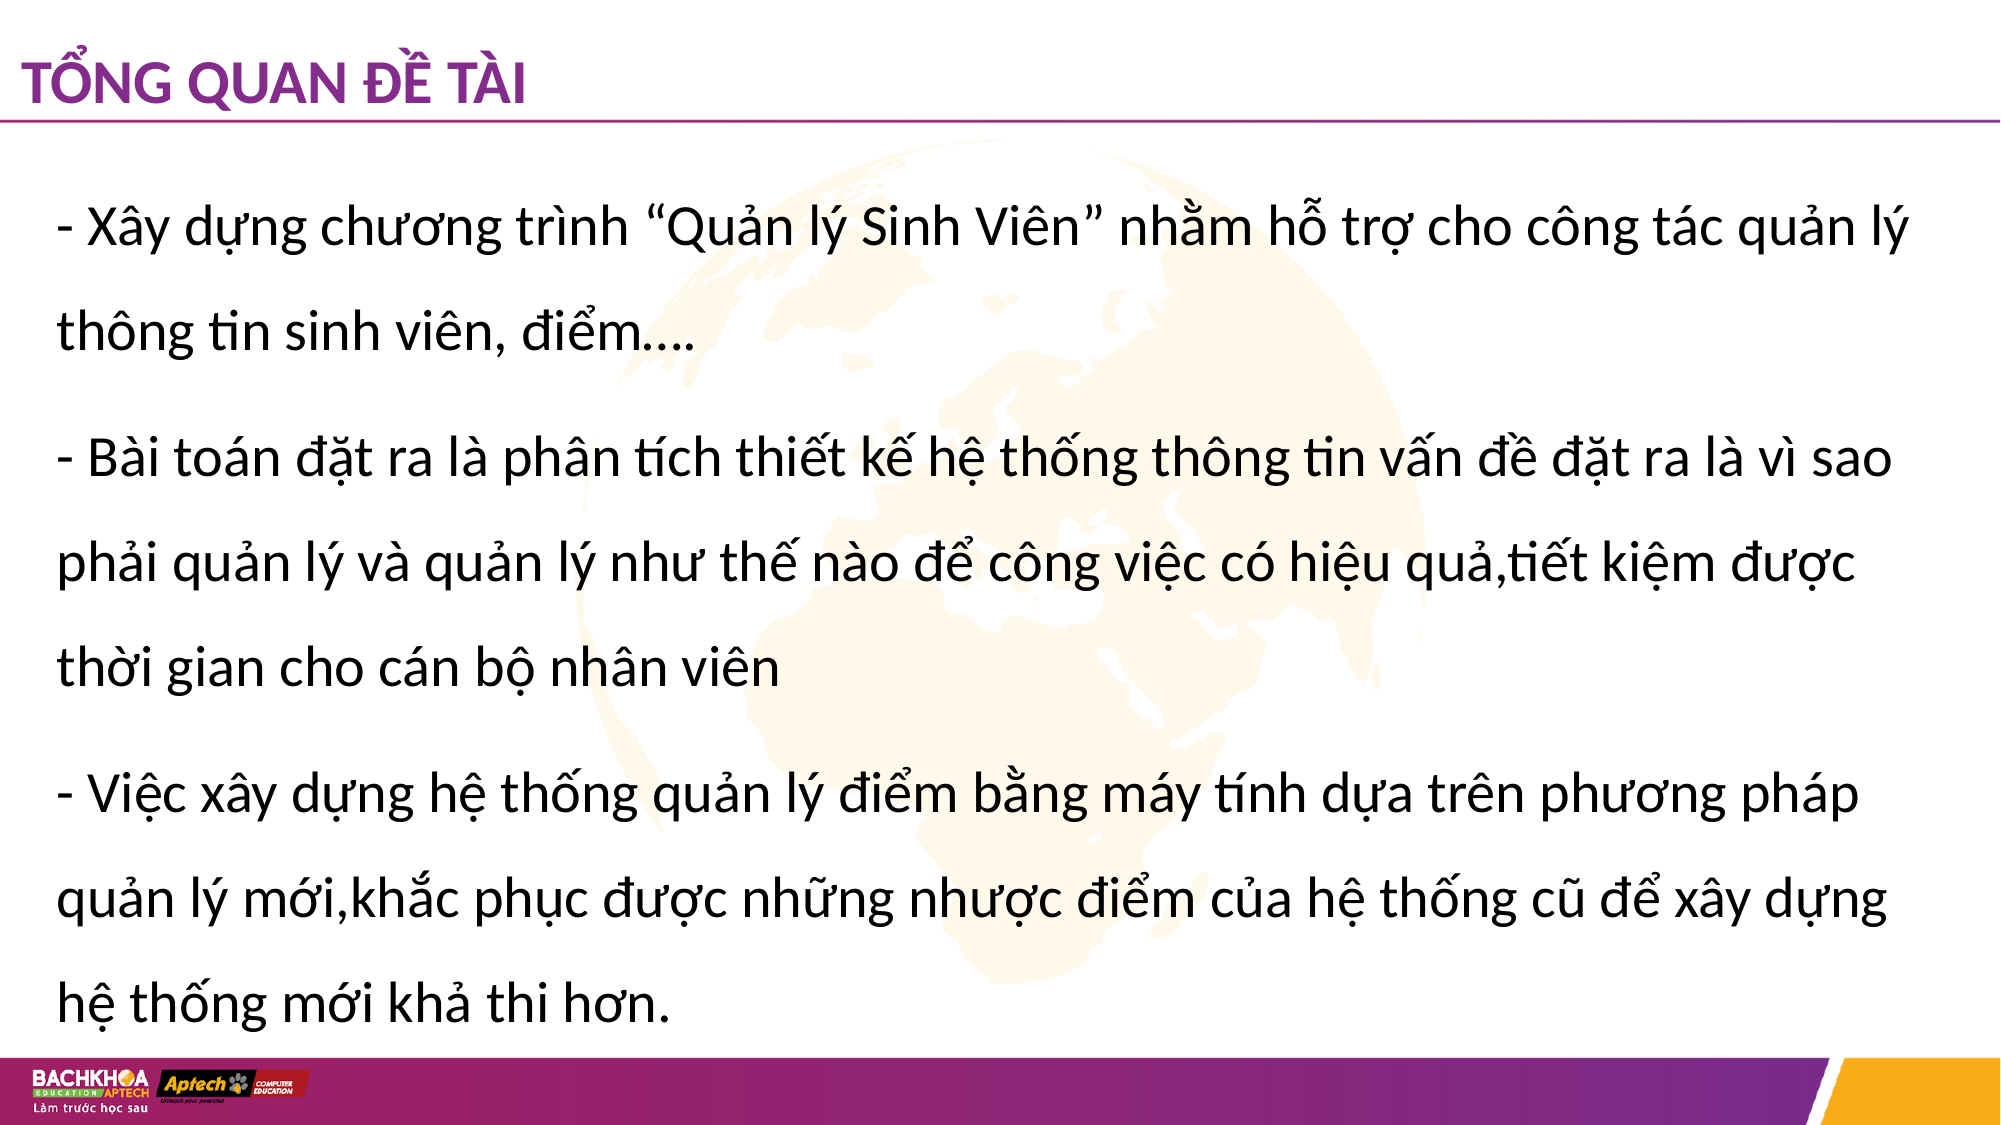

# TỔNG QUAN ĐỀ TÀI
- Xây dựng chương trình “Quản lý Sinh Viên” nhằm hỗ trợ cho công tác quản lý thông tin sinh viên, điểm….
- Bài toán đặt ra là phân tích thiết kế hệ thống thông tin vấn đề đặt ra là vì sao phải quản lý và quản lý như thế nào để công việc có hiệu quả,tiết kiệm được thời gian cho cán bộ nhân viên
- Việc xây dựng hệ thống quản lý điểm bằng máy tính dựa trên phương pháp quản lý mới,khắc phục được những nhược điểm của hệ thống cũ để xây dựng hệ thống mới khả thi hơn.